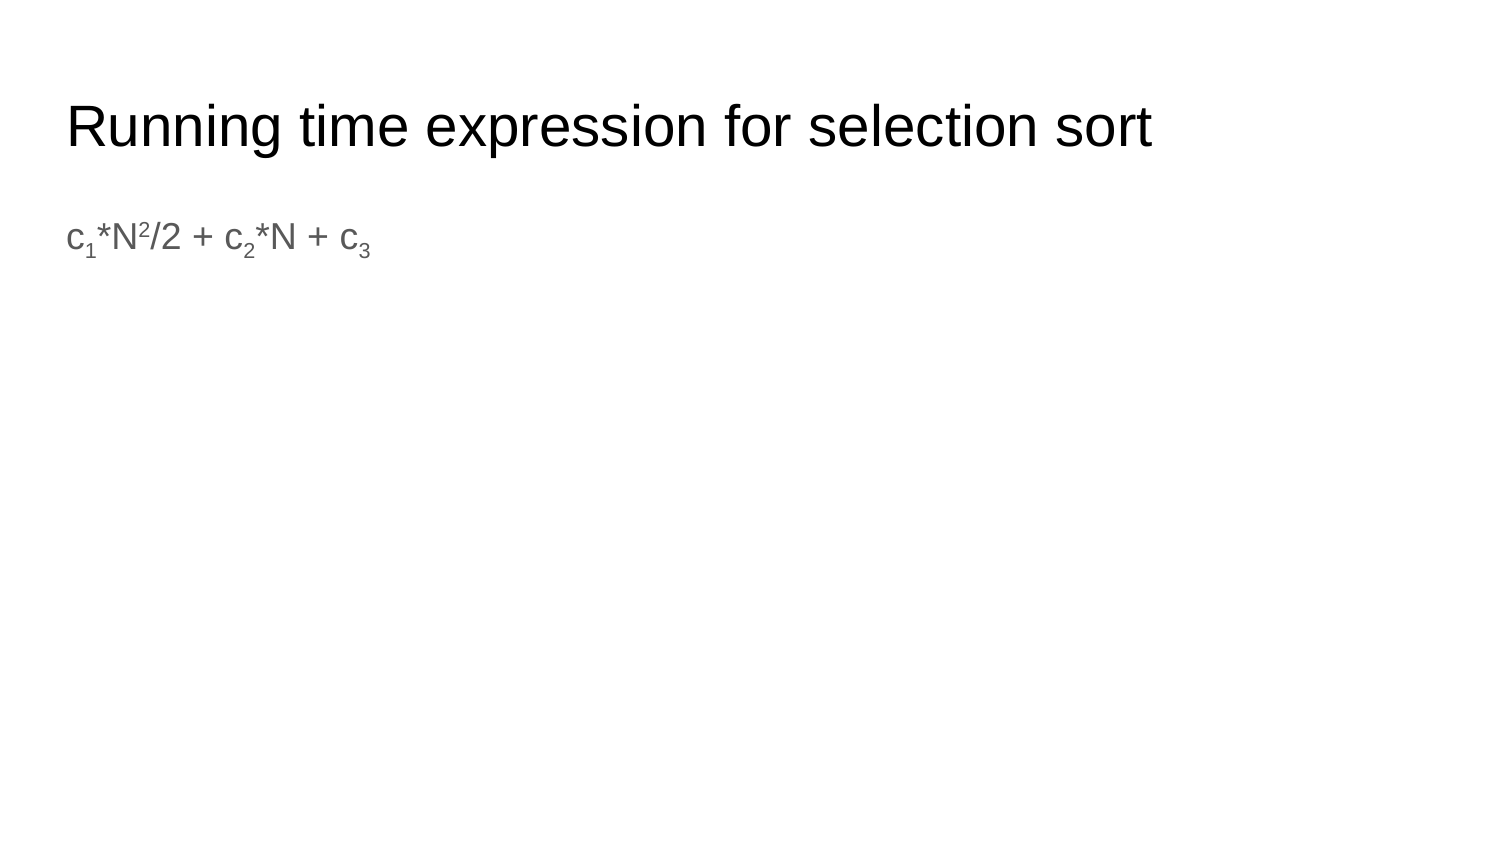

# Running time expression for selection sort
c1*N2/2 + c2*N + c3